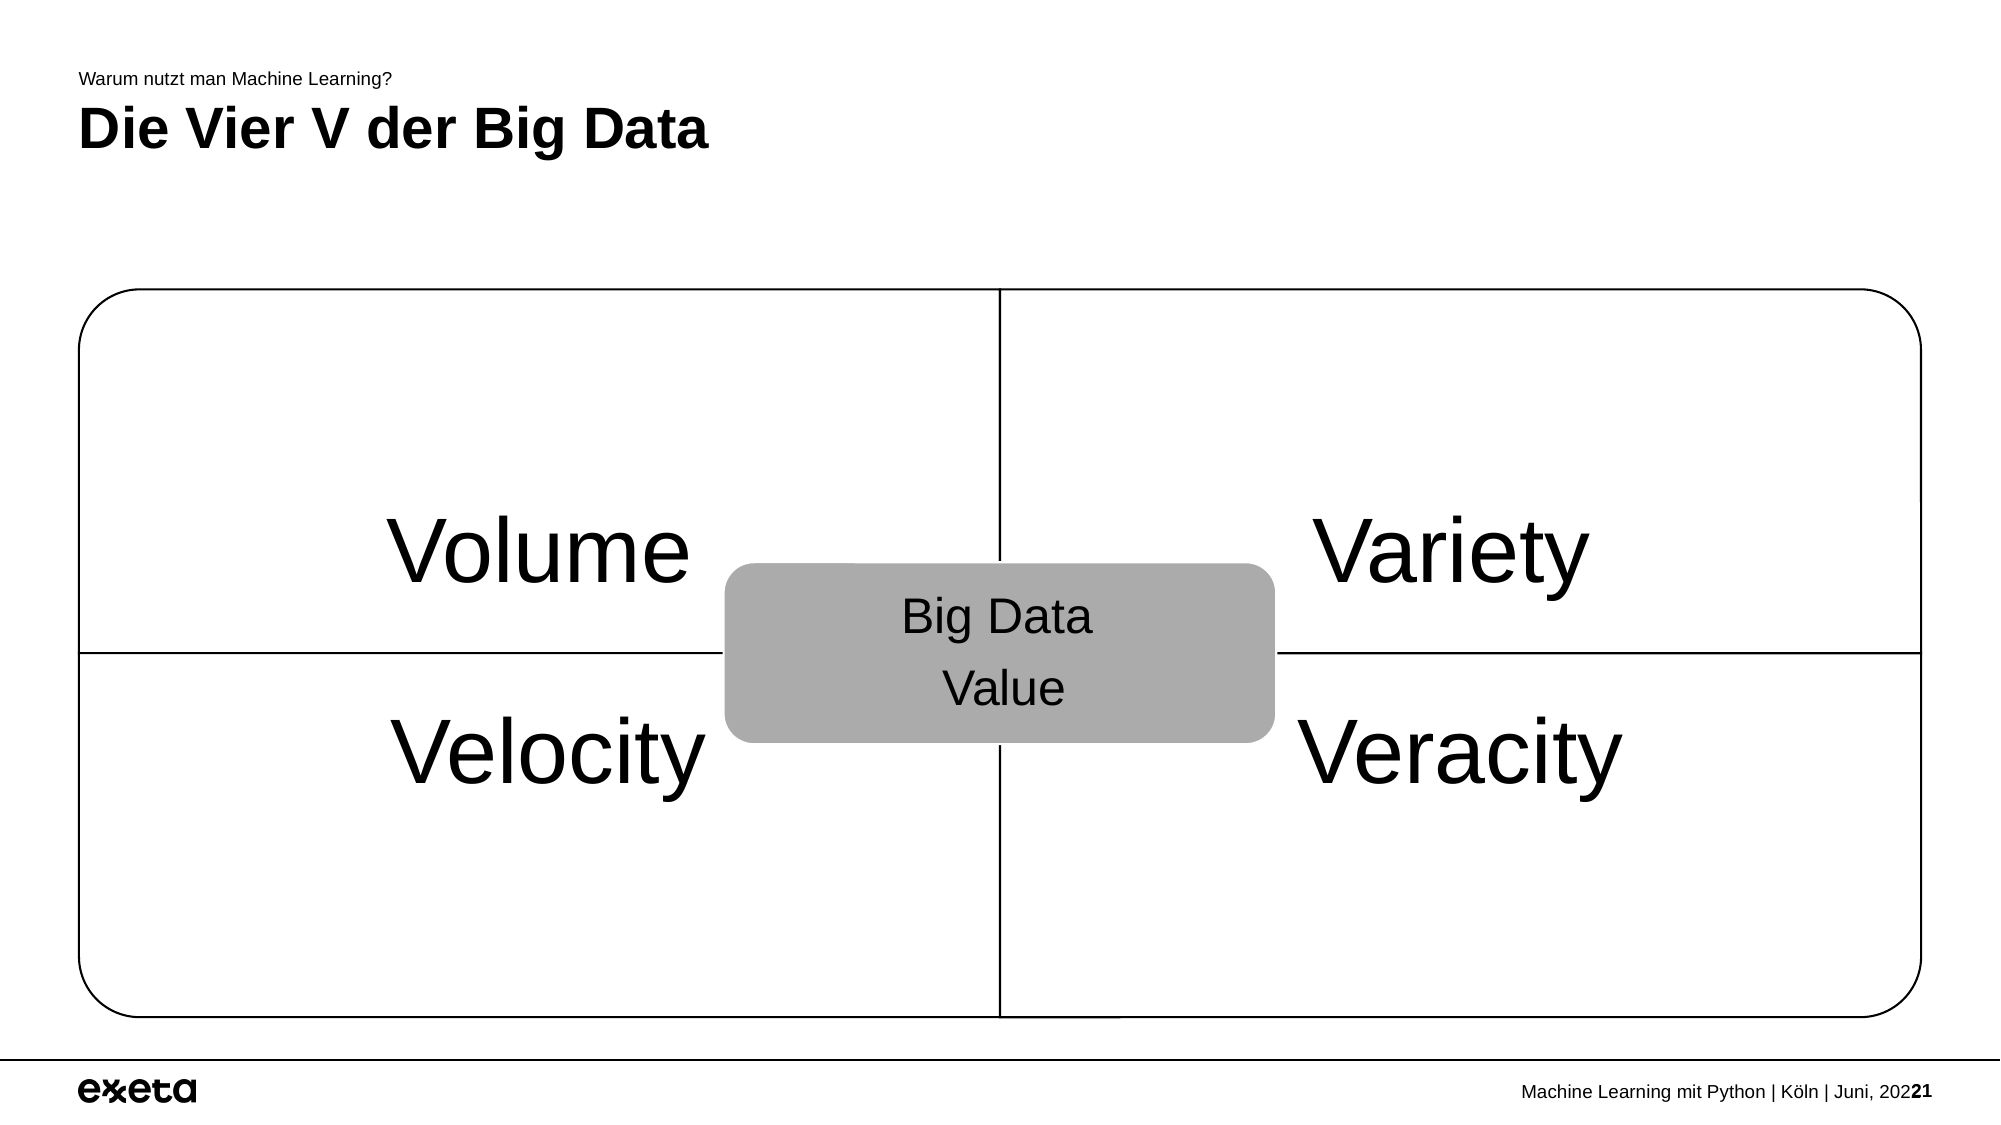

Warum nutzt man Machine Learning?

# Die Vier V der Big Data

Volume
Variety
Velocity
Veracity
Big Data
Value

Machine Learning mit Python | Köln | Juni, 2022